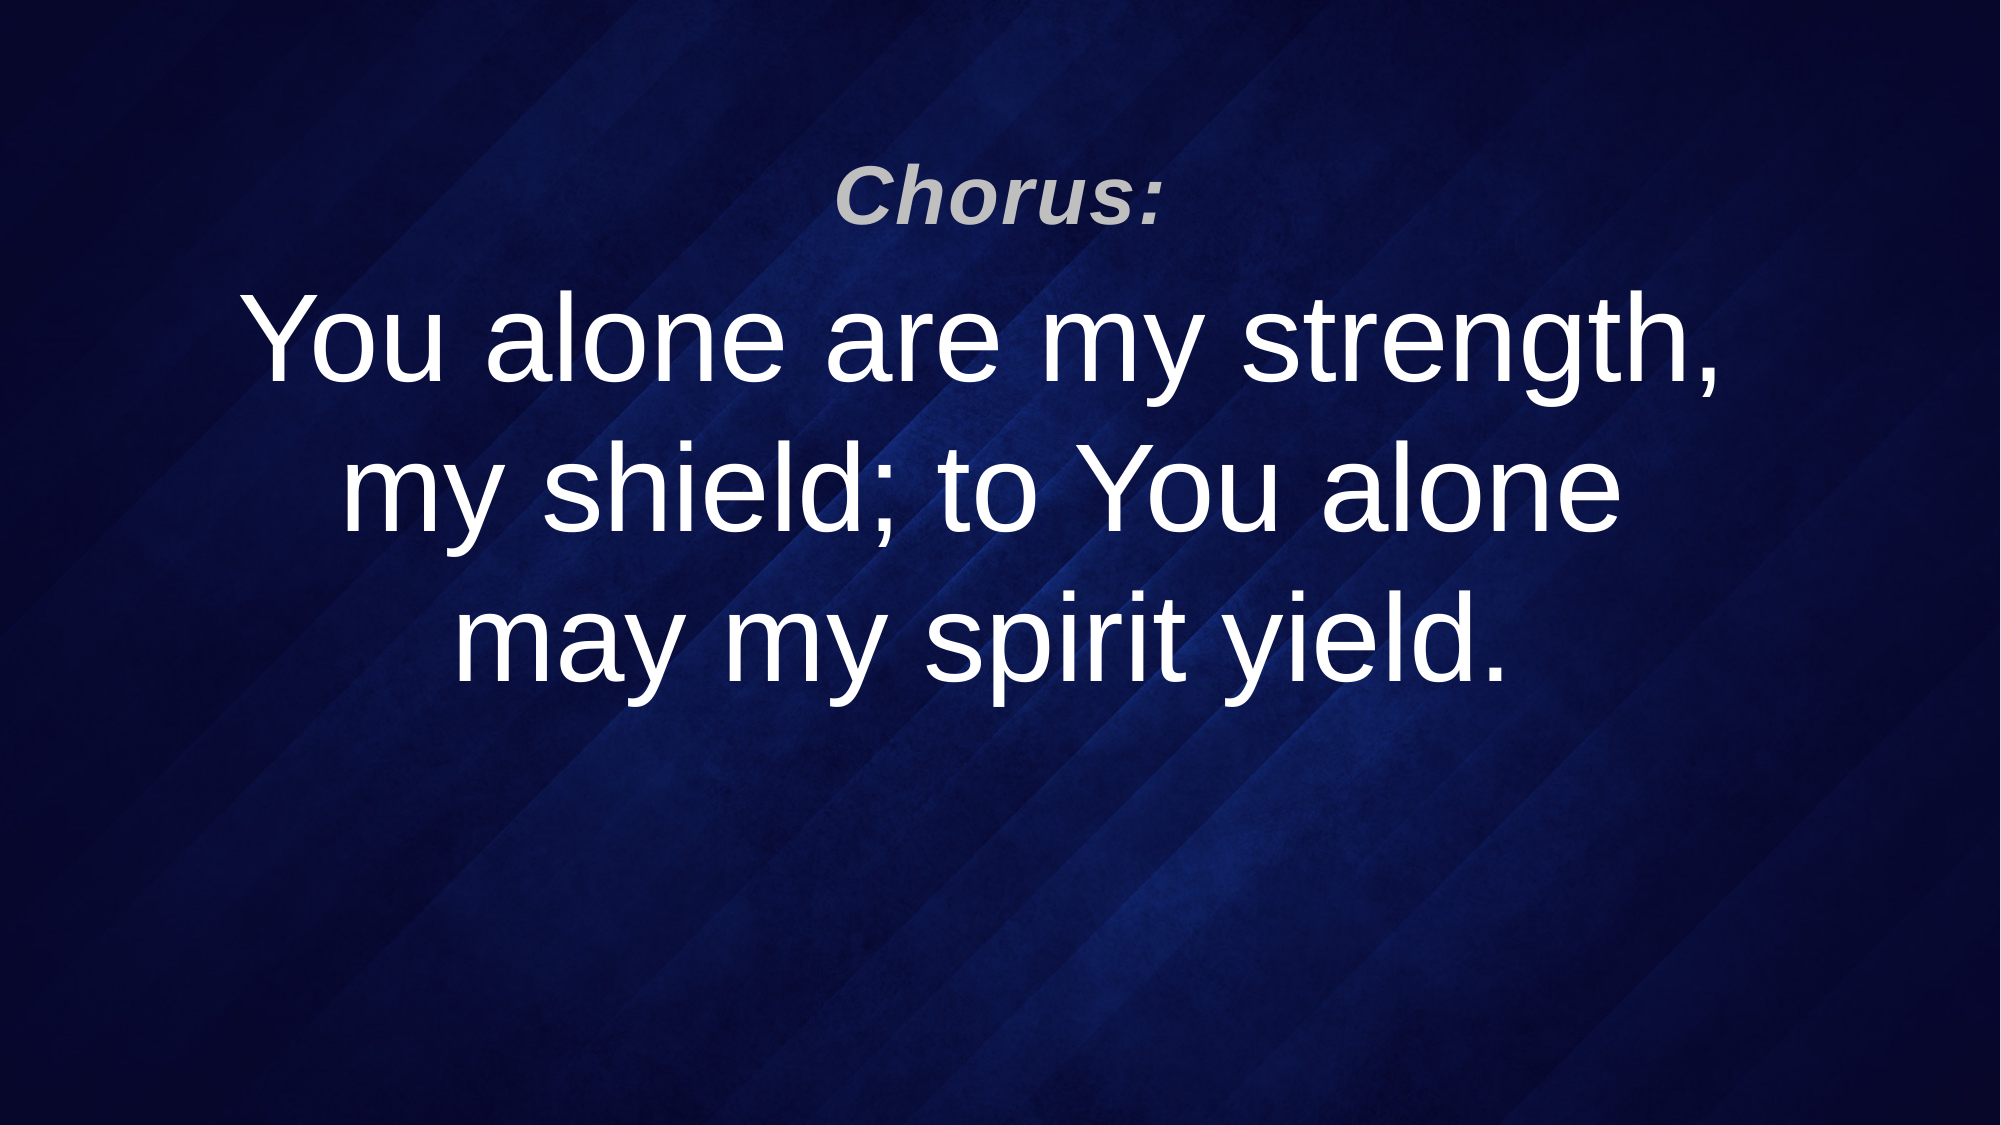

Chorus:
# You alone are my strength, my shield; to You alone may my spirit yield.